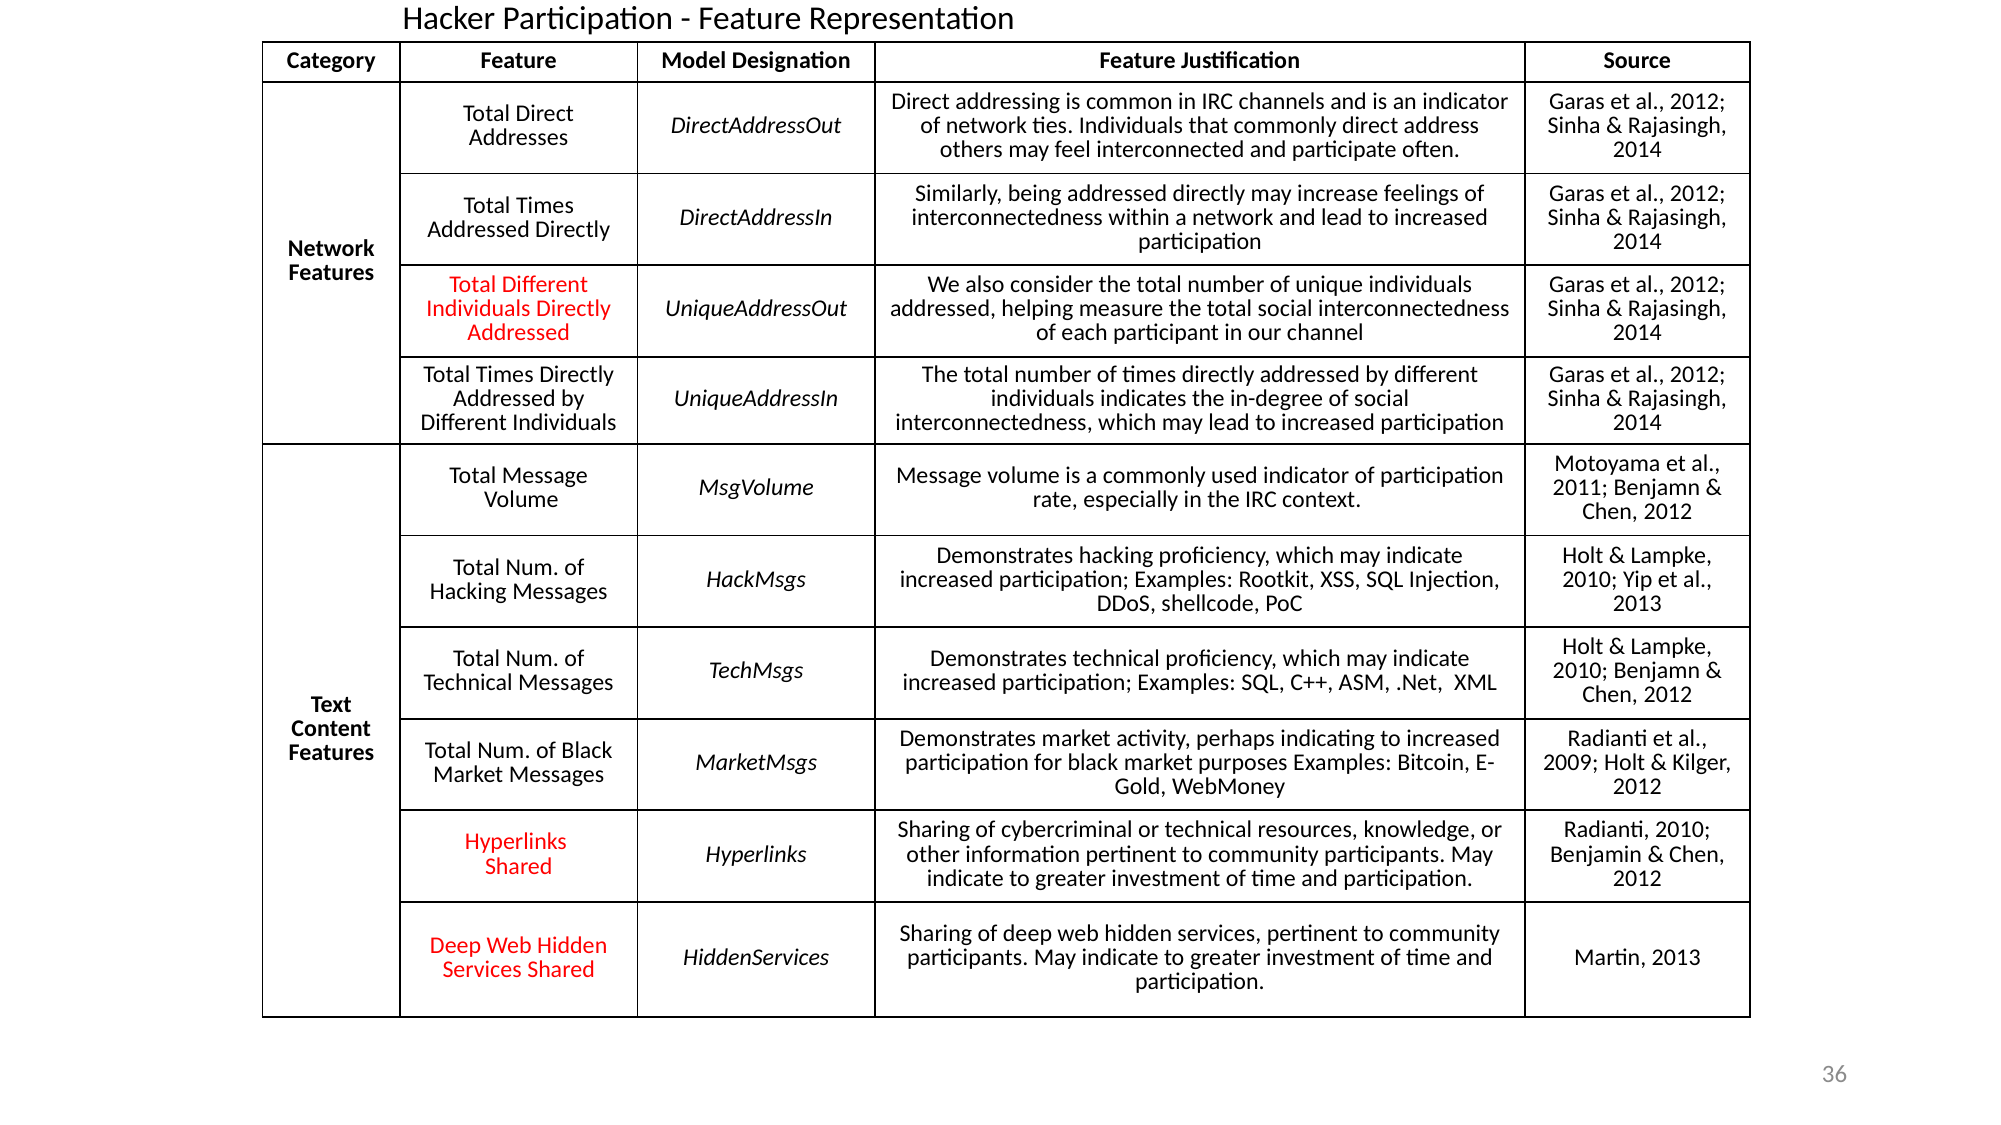

# Hacker Participation - Feature Representation
| Category | Feature | Model Designation | Feature Justification | Source |
| --- | --- | --- | --- | --- |
| Network Features | Total Direct Addresses | DirectAddressOut | Direct addressing is common in IRC channels and is an indicator of network ties. Individuals that commonly direct address others may feel interconnected and participate often. | Garas et al., 2012; Sinha & Rajasingh, 2014 |
|  | Total Times Addressed Directly | DirectAddressIn | Similarly, being addressed directly may increase feelings of interconnectedness within a network and lead to increased participation | Garas et al., 2012; Sinha & Rajasingh, 2014 |
|  | Total Different Individuals Directly Addressed | UniqueAddressOut | We also consider the total number of unique individuals addressed, helping measure the total social interconnectedness of each participant in our channel | Garas et al., 2012; Sinha & Rajasingh, 2014 |
|  | Total Times Directly Addressed by Different Individuals | UniqueAddressIn | The total number of times directly addressed by different individuals indicates the in-degree of social interconnectedness, which may lead to increased participation | Garas et al., 2012; Sinha & Rajasingh, 2014 |
| Text Content Features | Total Message Volume | MsgVolume | Message volume is a commonly used indicator of participation rate, especially in the IRC context. | Motoyama et al., 2011; Benjamn & Chen, 2012 |
|  | Total Num. of Hacking Messages | HackMsgs | Demonstrates hacking proficiency, which may indicate increased participation; Examples: Rootkit, XSS, SQL Injection, DDoS, shellcode, PoC | Holt & Lampke, 2010; Yip et al., 2013 |
|  | Total Num. of Technical Messages | TechMsgs | Demonstrates technical proficiency, which may indicate increased participation; Examples: SQL, C++, ASM, .Net, XML | Holt & Lampke, 2010; Benjamn & Chen, 2012 |
|  | Total Num. of Black Market Messages | MarketMsgs | Demonstrates market activity, perhaps indicating to increased participation for black market purposes Examples: Bitcoin, E-Gold, WebMoney | Radianti et al., 2009; Holt & Kilger, 2012 |
|  | Hyperlinks Shared | Hyperlinks | Sharing of cybercriminal or technical resources, knowledge, or other information pertinent to community participants. May indicate to greater investment of time and participation. | Radianti, 2010; Benjamin & Chen, 2012 |
|  | Deep Web Hidden Services Shared | HiddenServices | Sharing of deep web hidden services, pertinent to community participants. May indicate to greater investment of time and participation. | Martin, 2013 |
36